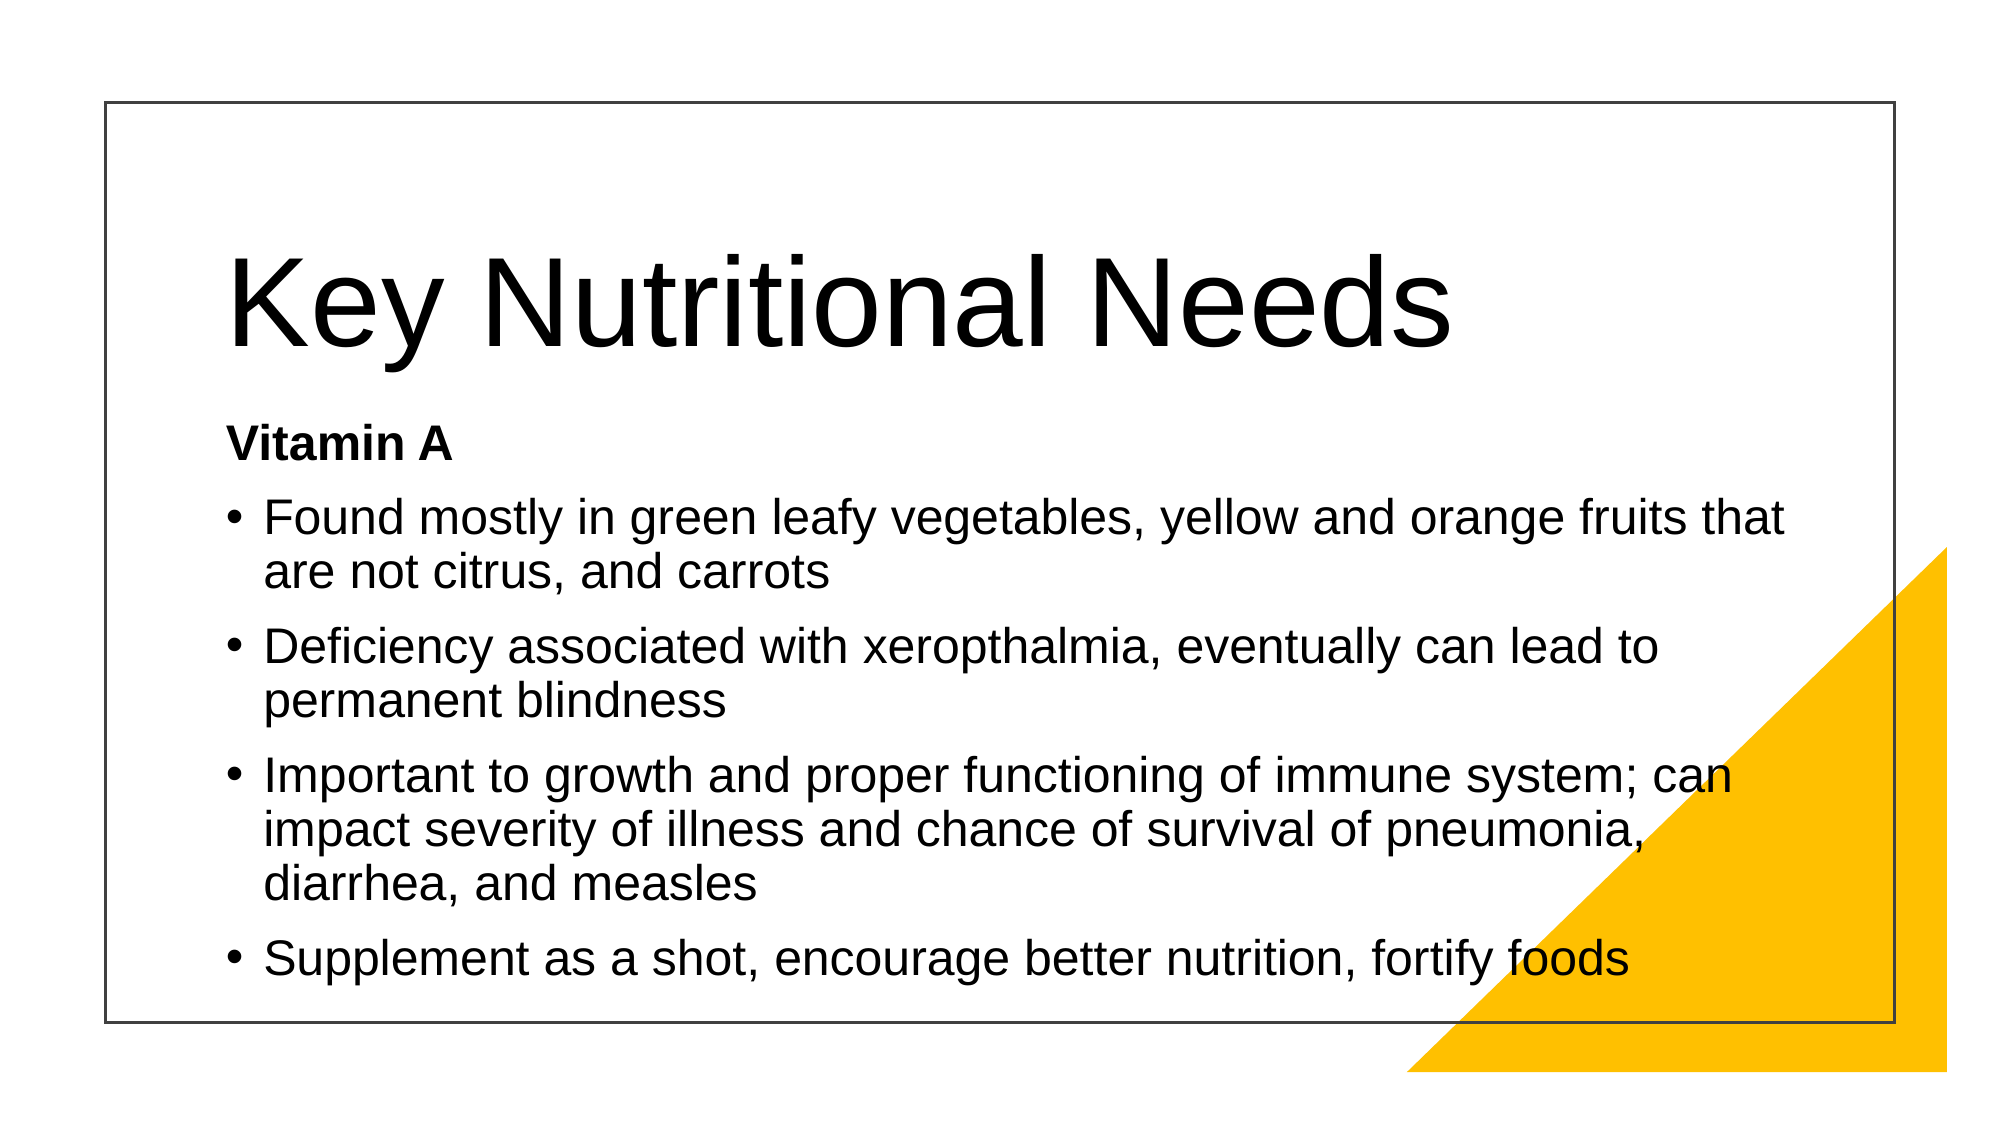

# Key Nutritional Needs
Vitamin A
Found mostly in green leafy vegetables, yellow and orange fruits that are not citrus, and carrots
Deficiency associated with xeropthalmia, eventually can lead to permanent blindness
Important to growth and proper functioning of immune system; can impact severity of illness and chance of survival of pneumonia, diarrhea, and measles
Supplement as a shot, encourage better nutrition, fortify foods